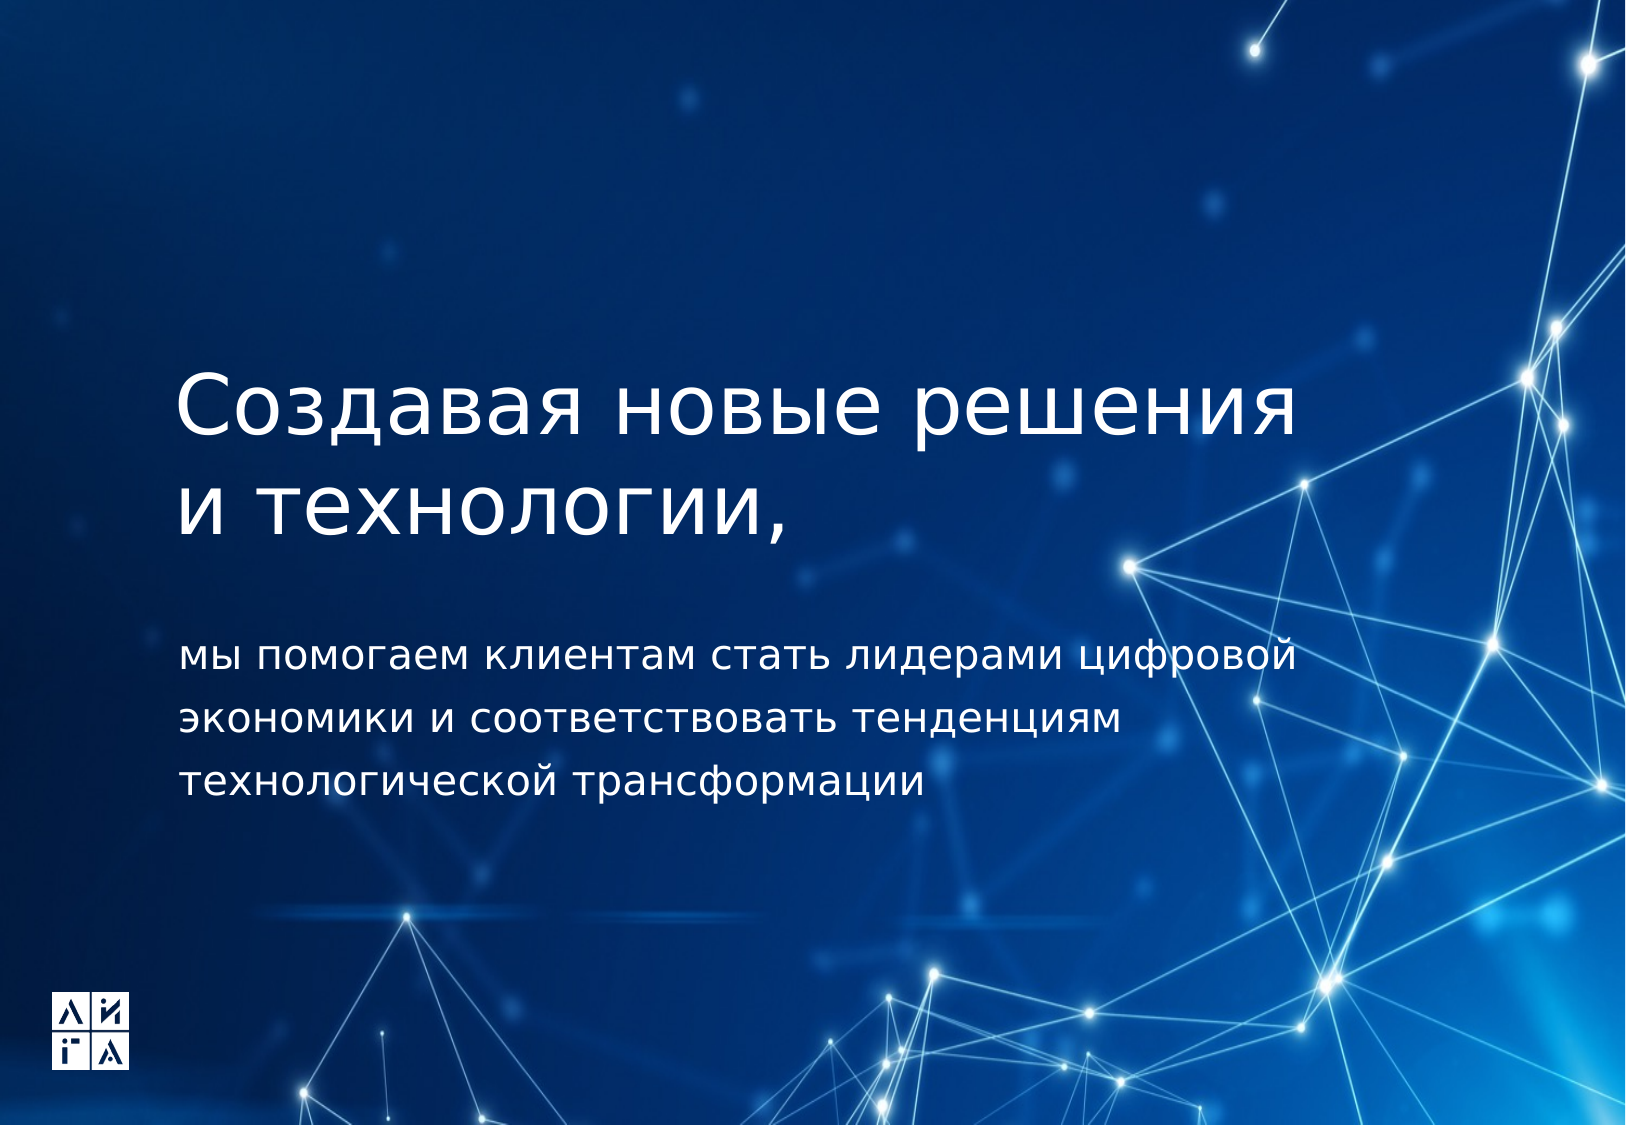

Создавая новые решения и технологии,
# мы помогаем клиентам стать лидерами цифровой экономики и соответствовать тенденциям технологической трансформации